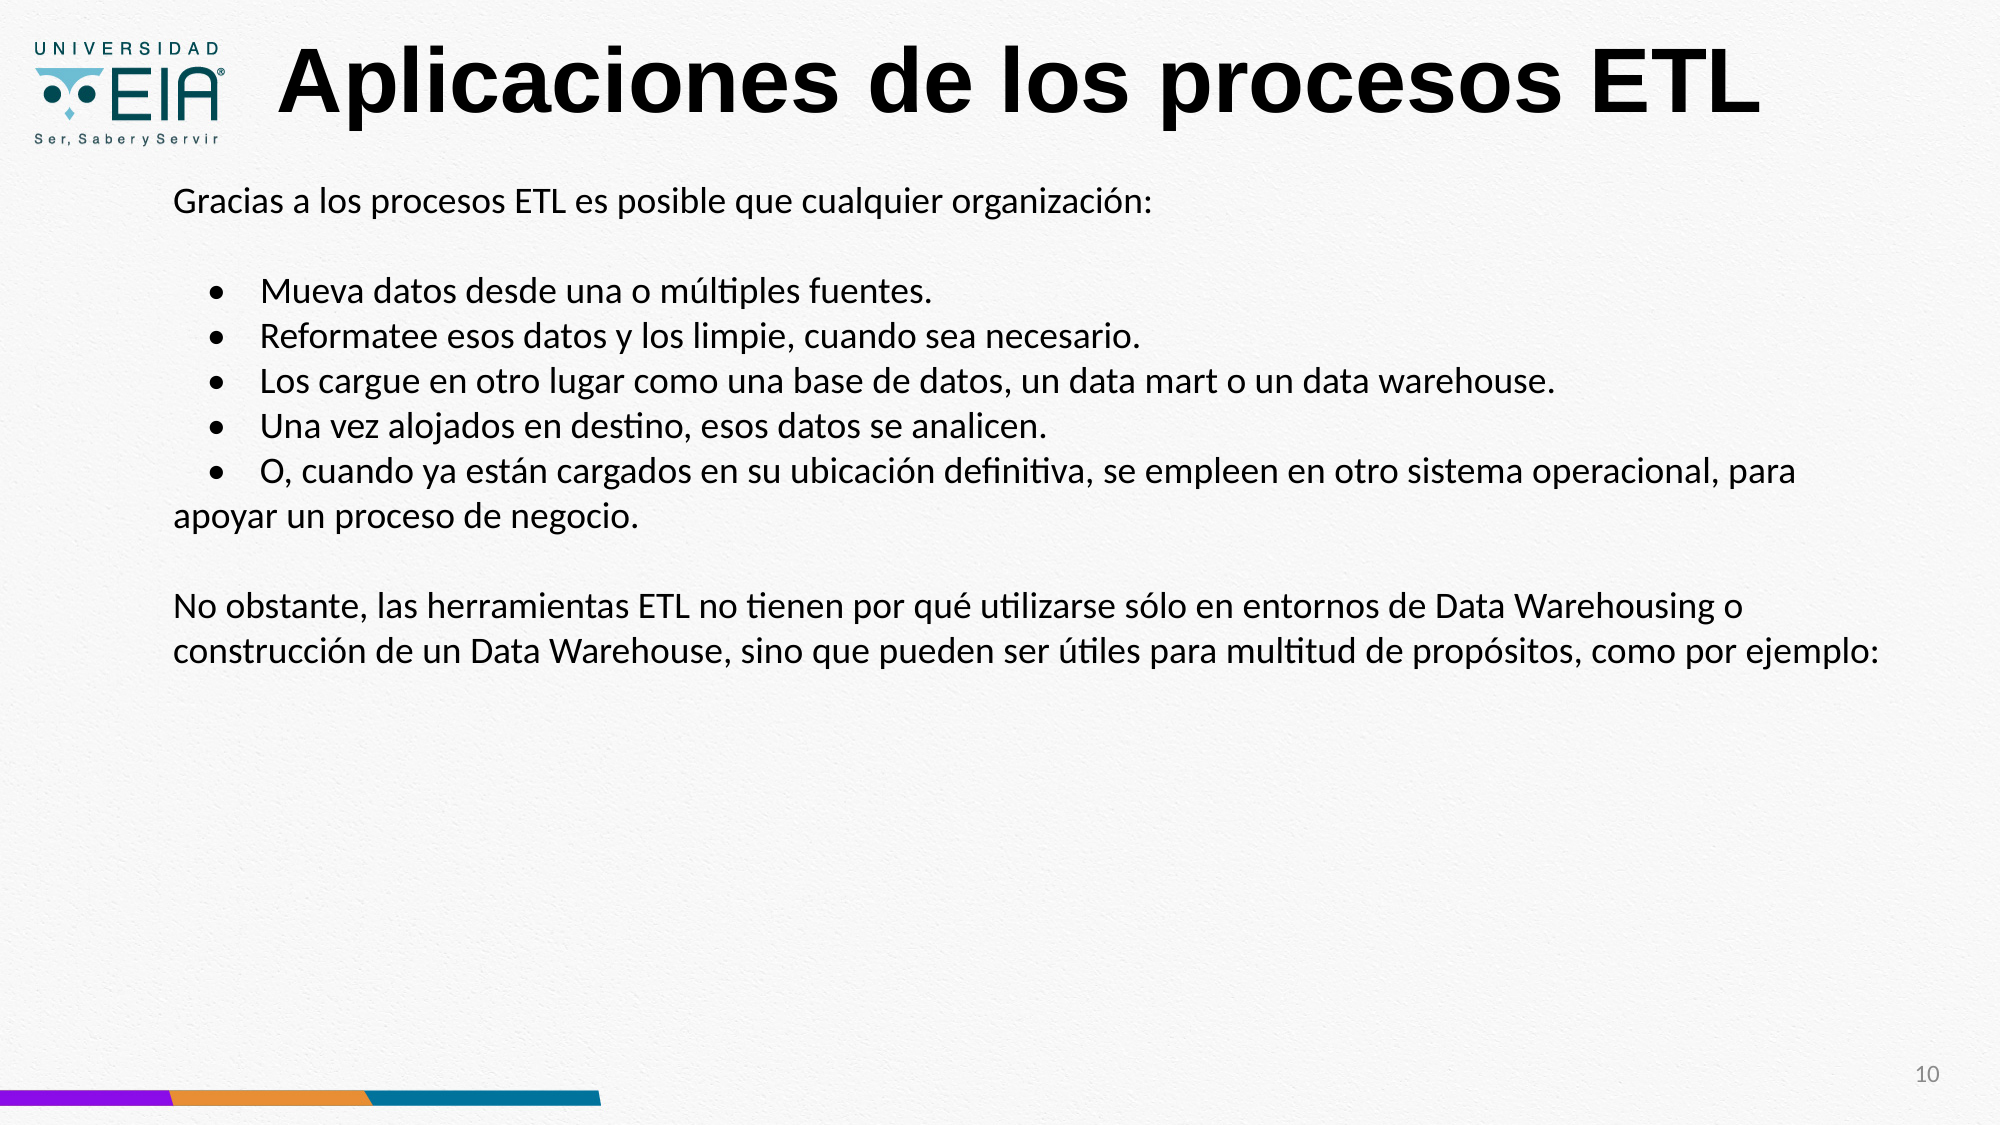

# Aplicaciones de los procesos ETL
Gracias a los procesos ETL es posible que cualquier organización:
    •    Mueva datos desde una o múltiples fuentes.
    •    Reformatee esos datos y los limpie, cuando sea necesario.
    •    Los cargue en otro lugar como una base de datos, un data mart o un data warehouse.
    •    Una vez alojados en destino, esos datos se analicen.
    •    O, cuando ya están cargados en su ubicación definitiva, se empleen en otro sistema operacional, para apoyar un proceso de negocio.
 
No obstante, las herramientas ETL no tienen por qué utilizarse sólo en entornos de Data Warehousing o construcción de un Data Warehouse, sino que pueden ser útiles para multitud de propósitos, como por ejemplo:
10